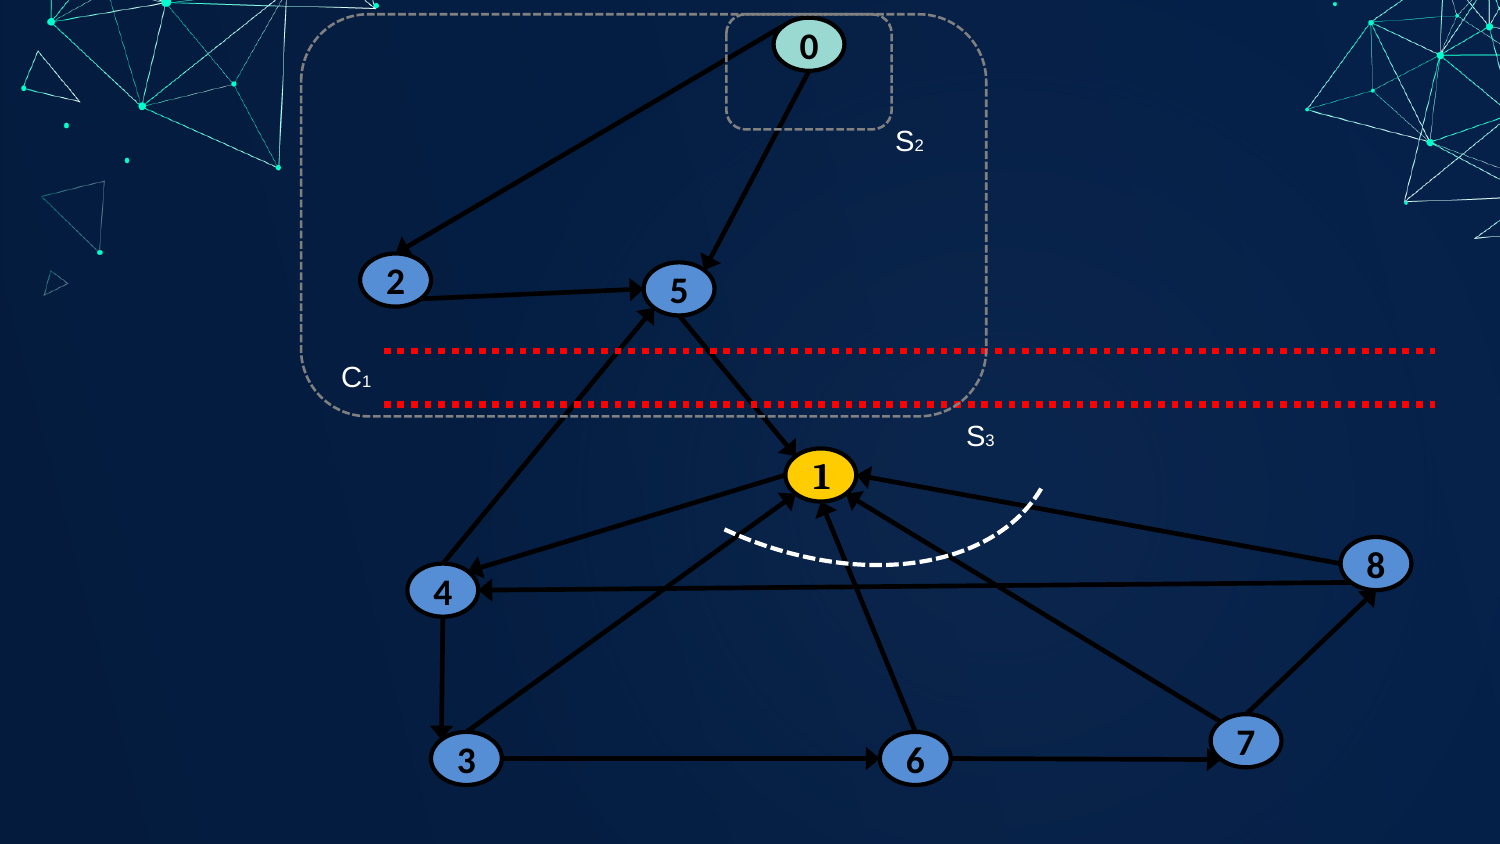

0

S2
2
5
C1
S3
1
8
4
7
3
6